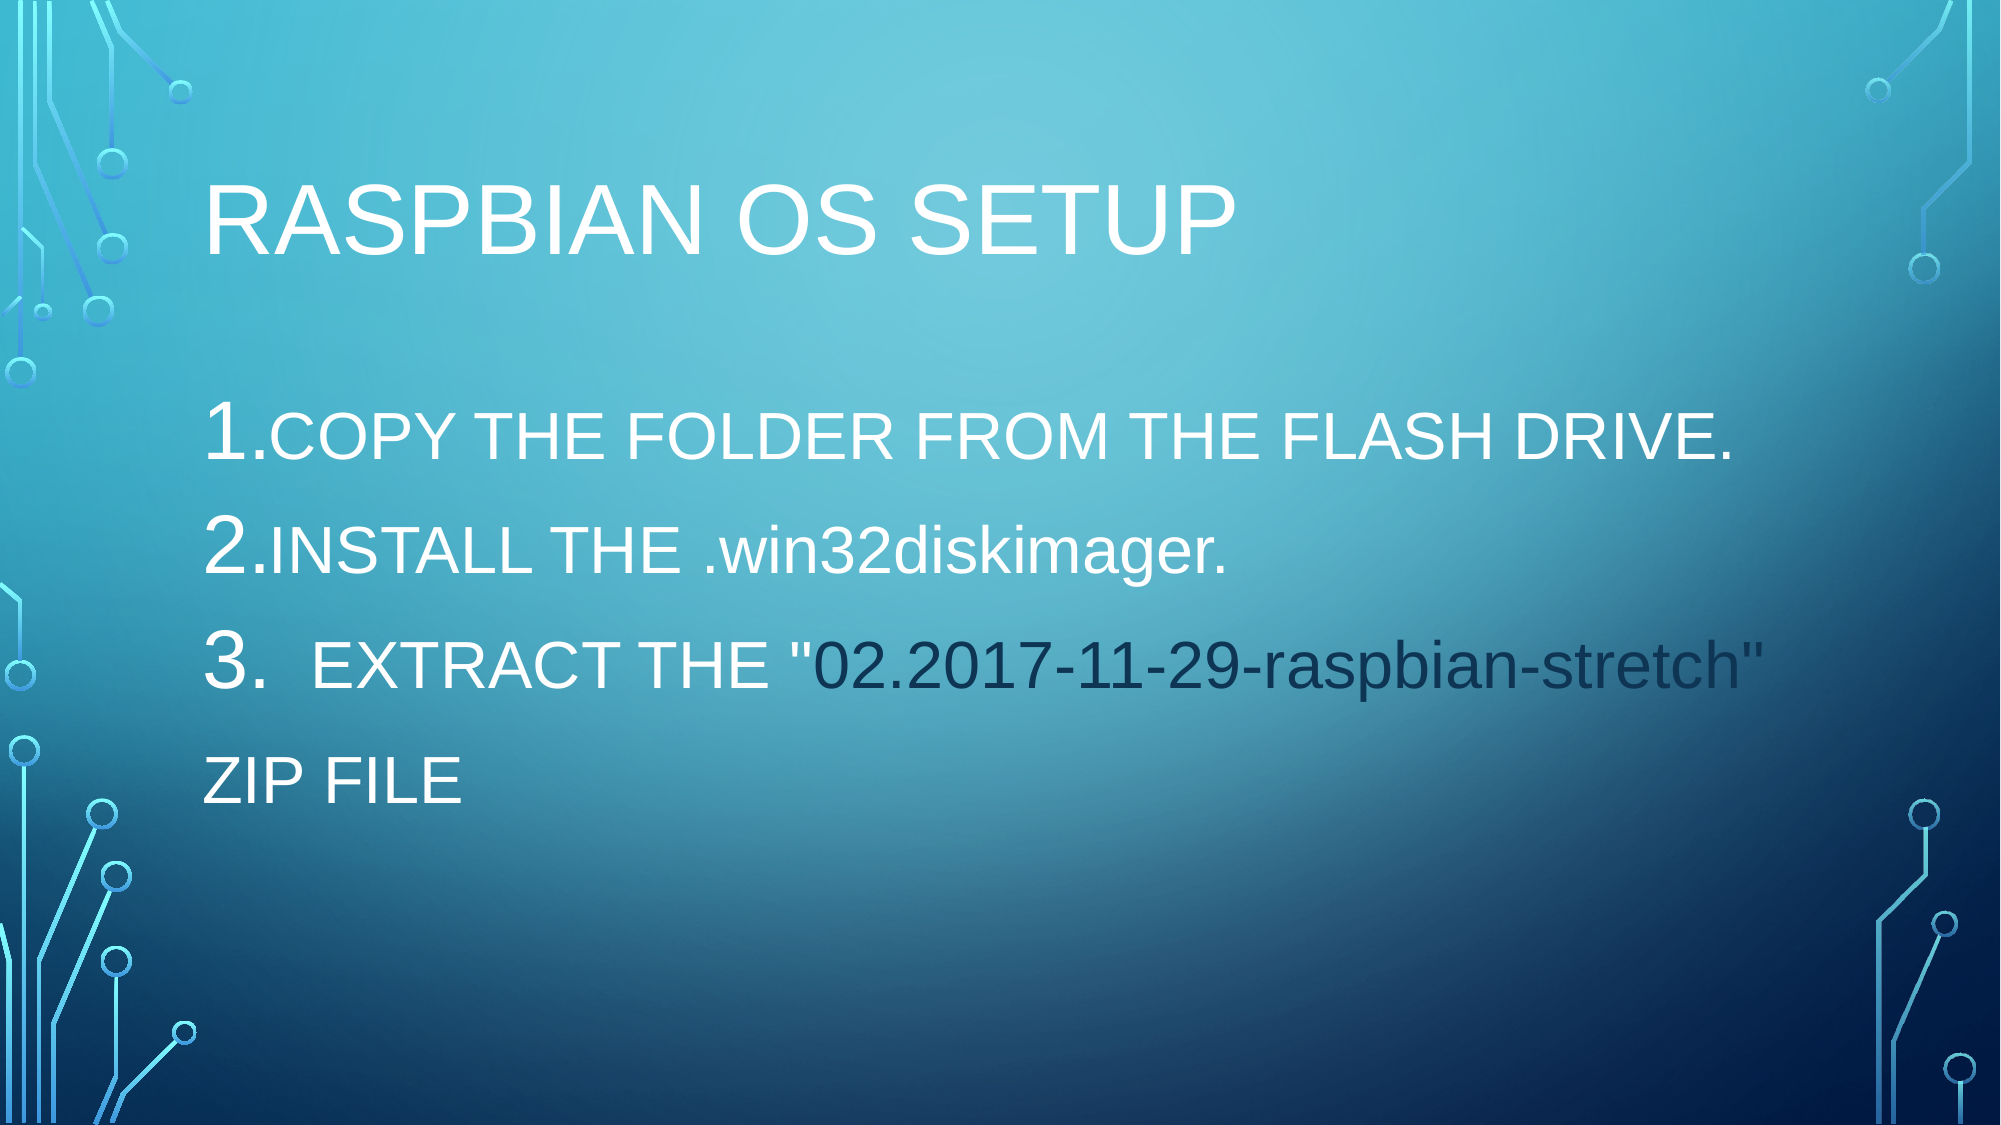

# Raspbian os setup
COPY THE FOLDER FROM THE FLASH DRIVE.
INSTALL THE .win32diskimager.
EXTRACT THE "02.2017-11-29-raspbian-stretch"
ZIP FILE